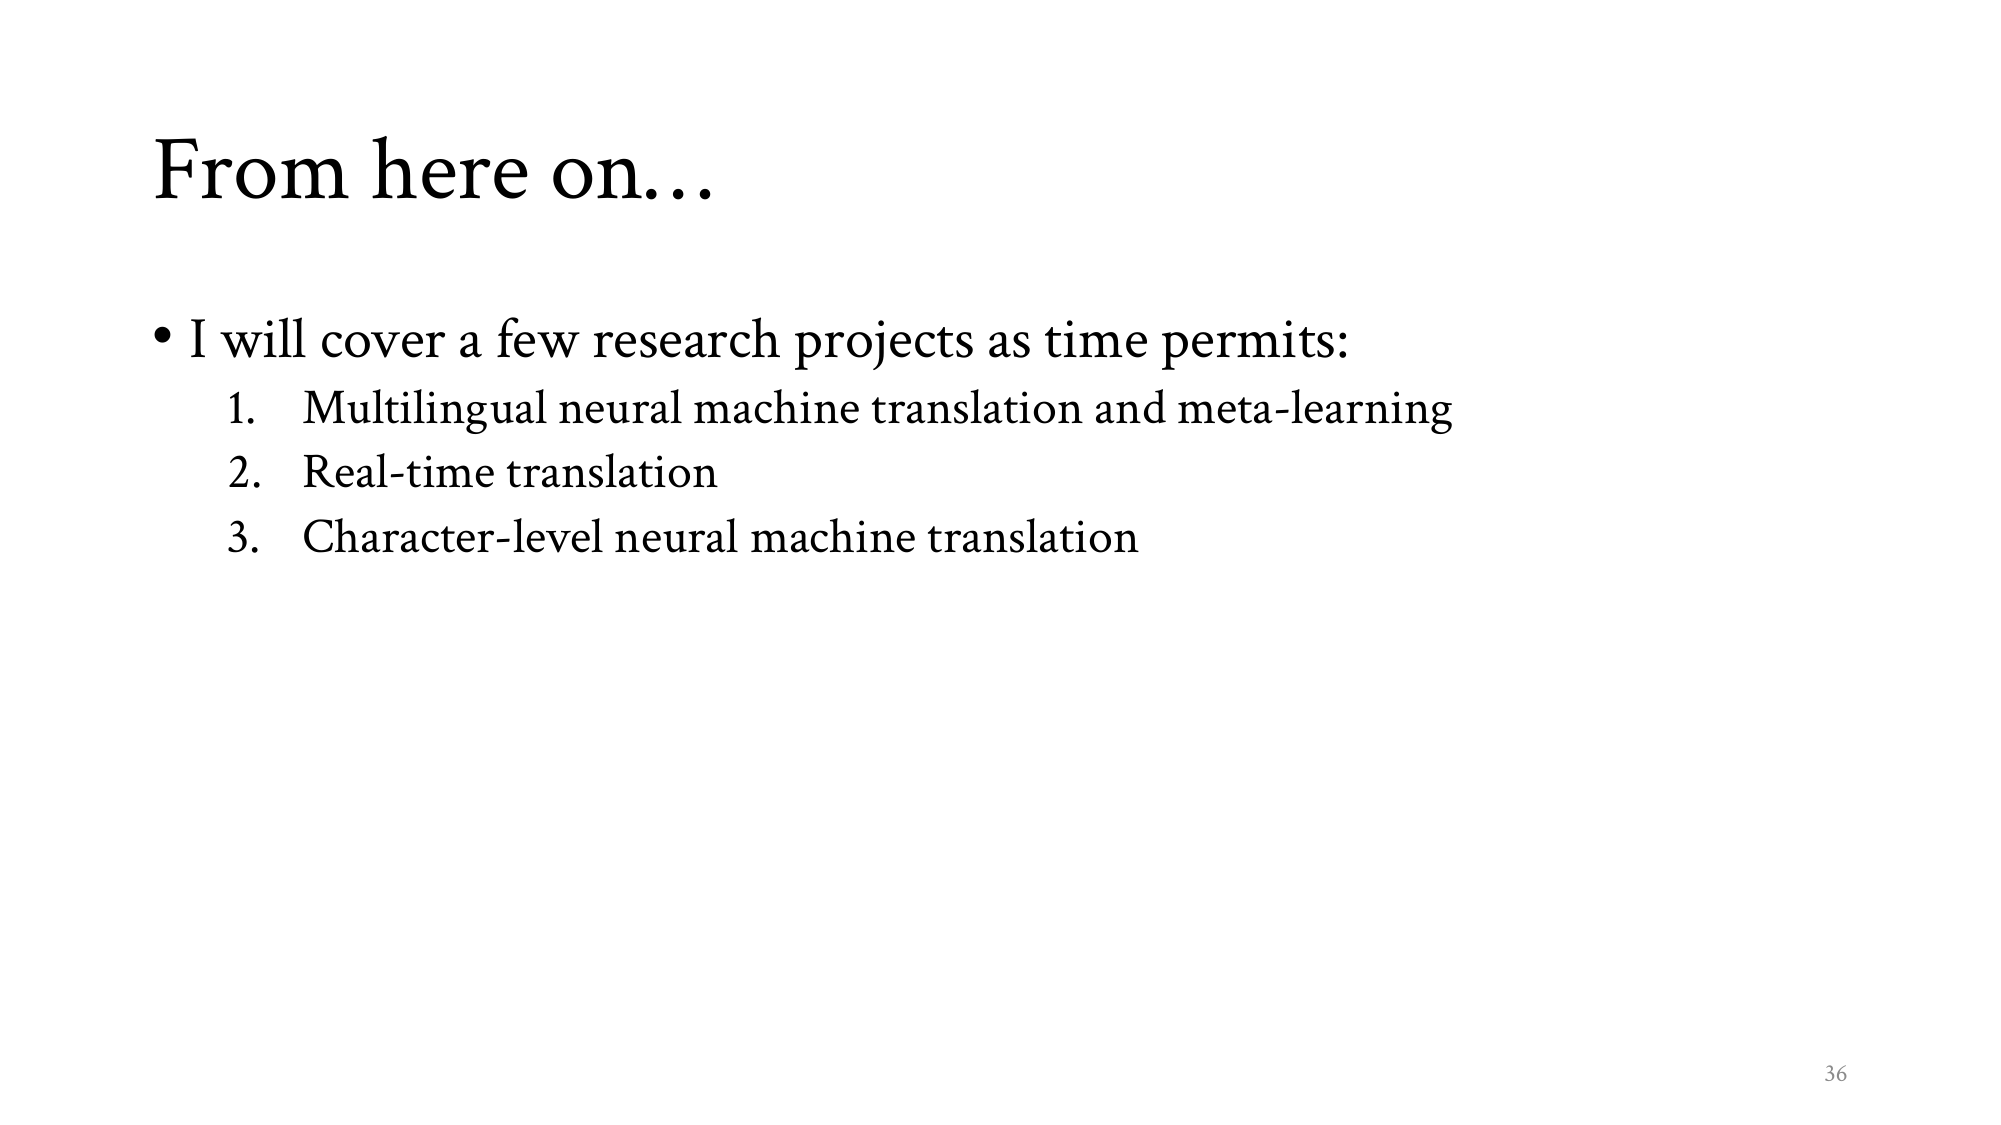

# From here on…
I will cover a few research projects as time permits:
Multilingual neural machine translation and meta-learning
Real-time translation
Character-level neural machine translation

36